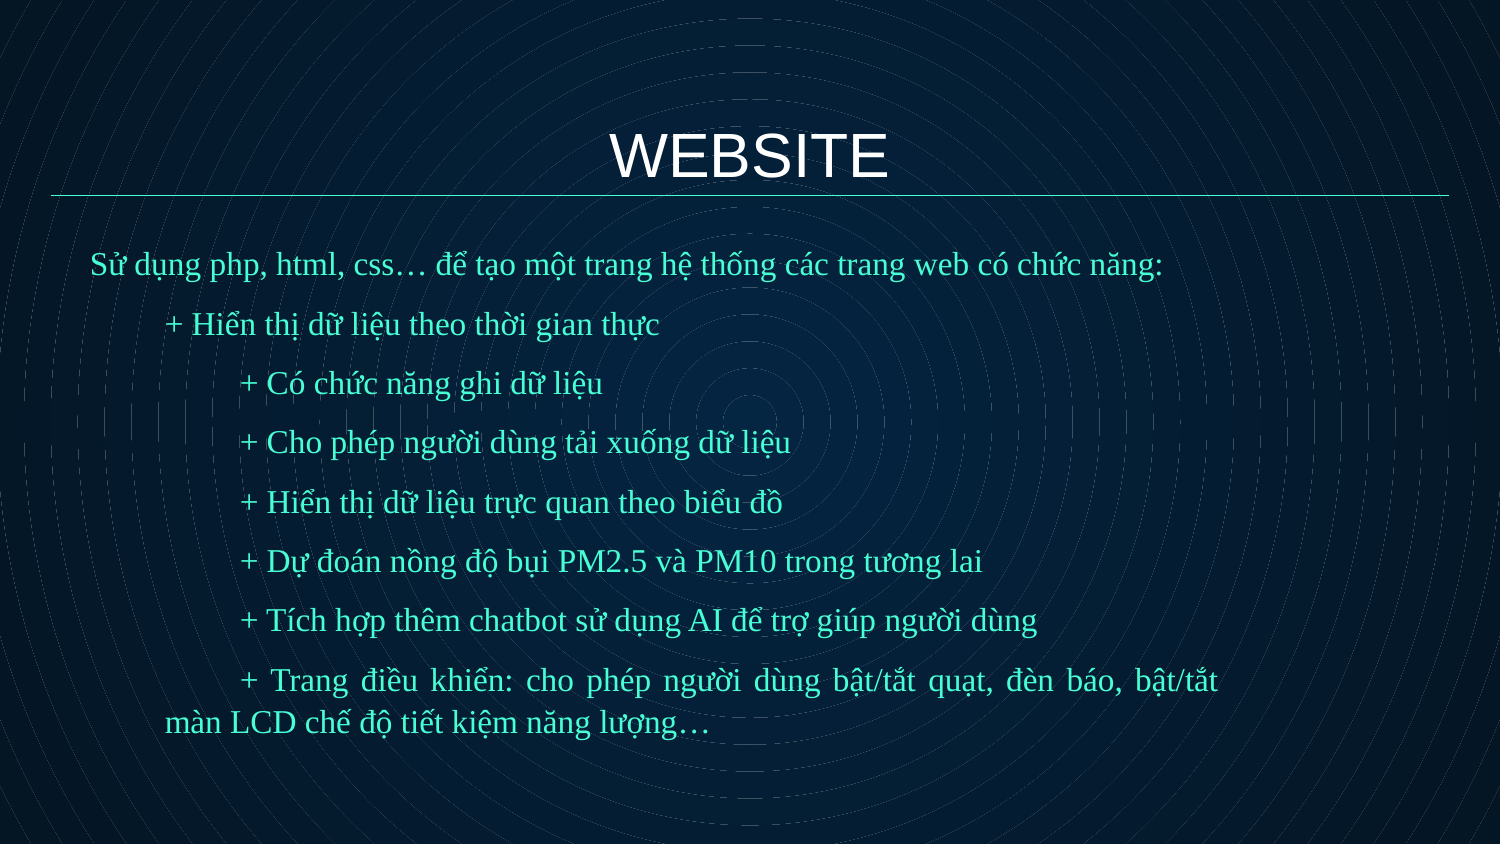

# WEBSITE
Sử dụng php, html, css… để tạo một trang hệ thống các trang web có chức năng:
+ Hiển thị dữ liệu theo thời gian thực
	+ Có chức năng ghi dữ liệu
	+ Cho phép người dùng tải xuống dữ liệu
	+ Hiển thị dữ liệu trực quan theo biểu đồ
	+ Dự đoán nồng độ bụi PM2.5 và PM10 trong tương lai
	+ Tích hợp thêm chatbot sử dụng AI để trợ giúp người dùng
+ Trang điều khiển: cho phép người dùng bật/tắt quạt, đèn báo, bật/tắt màn LCD chế độ tiết kiệm năng lượng…